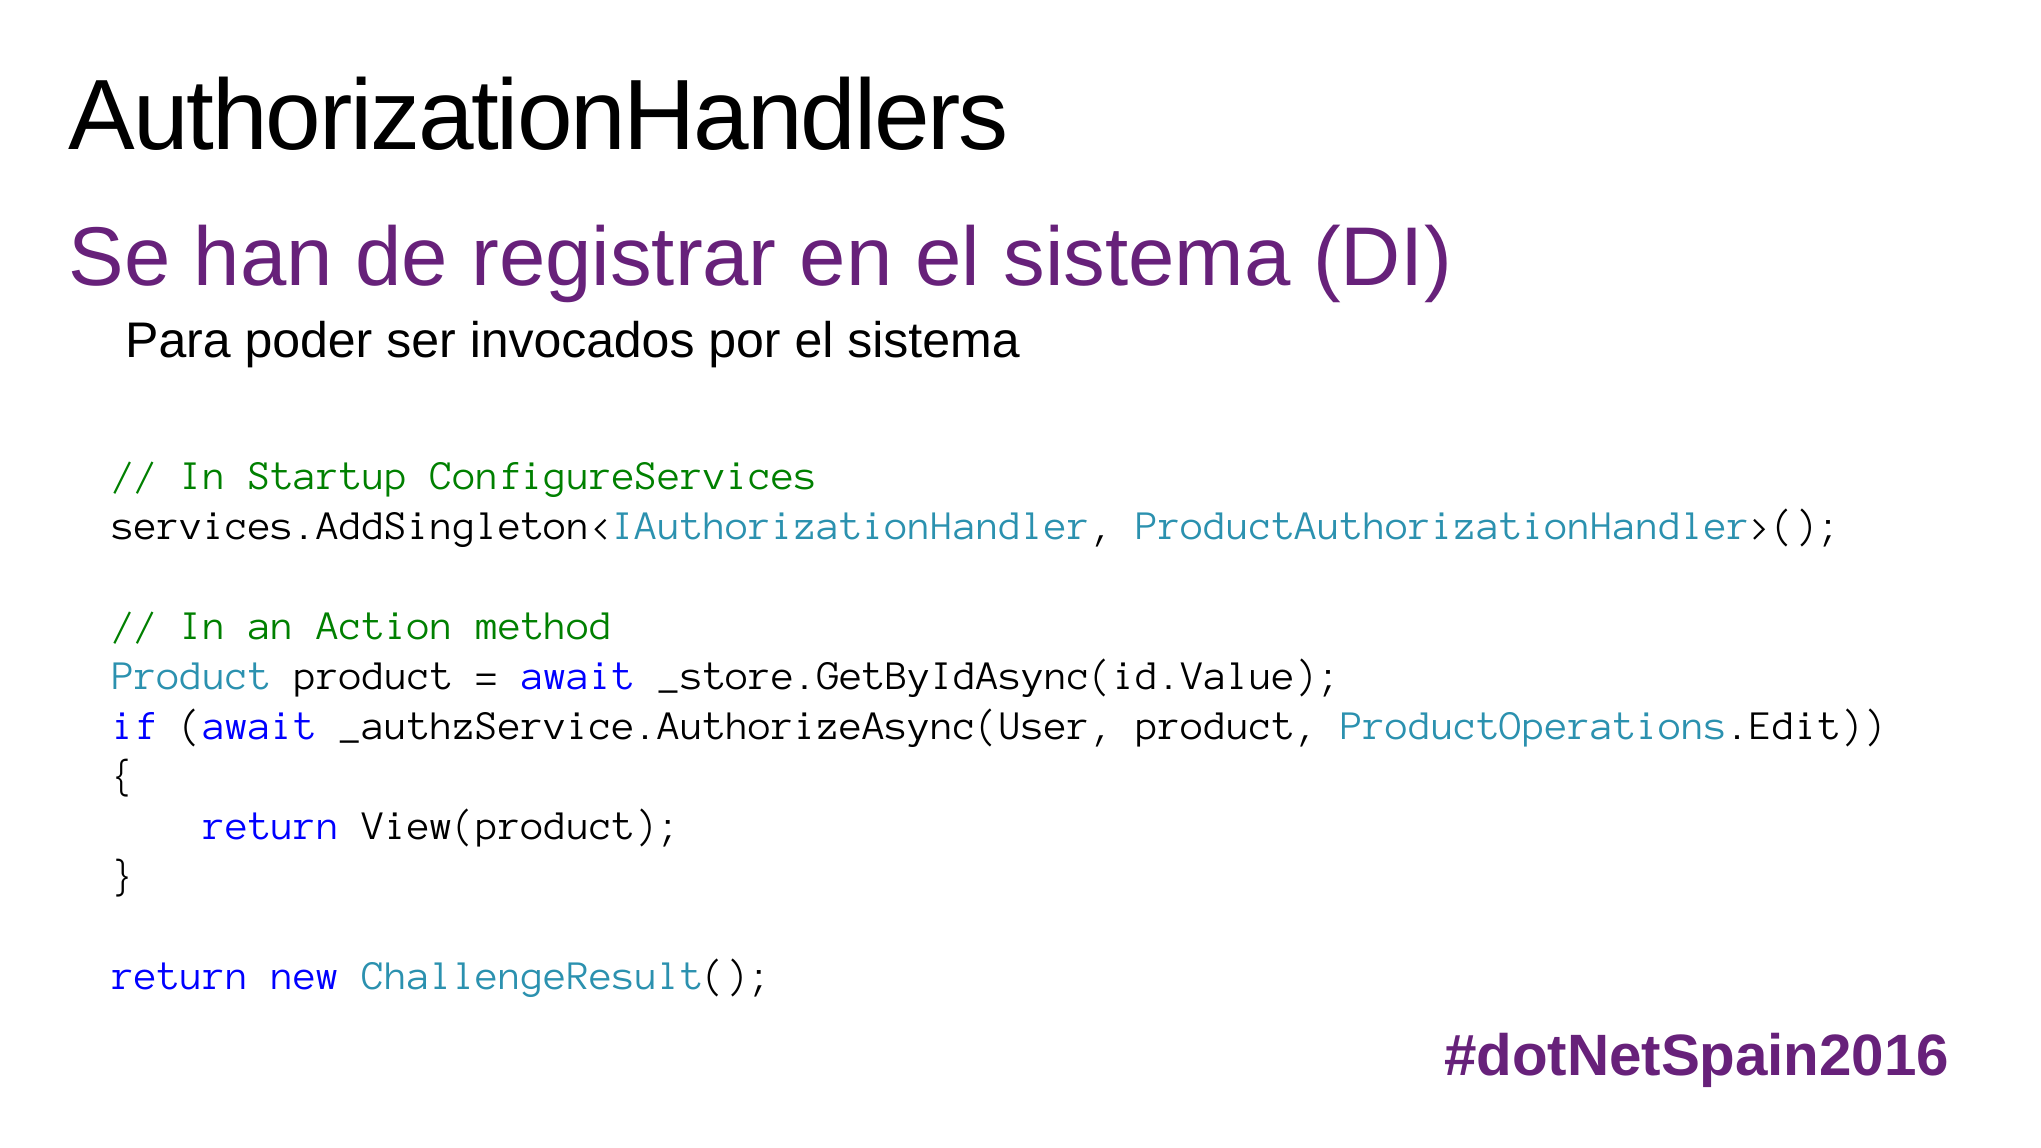

# AuthorizationHandlers
Se han de registrar en el sistema (DI)
Para poder ser invocados por el sistema
// In Startup ConfigureServices
services.AddSingleton<IAuthorizationHandler, ProductAuthorizationHandler>();

// In an Action method
Product product = await _store.GetByIdAsync(id.Value);
if (await _authzService.AuthorizeAsync(User, product, ProductOperations.Edit))
{
    return View(product);
}

return new ChallengeResult();